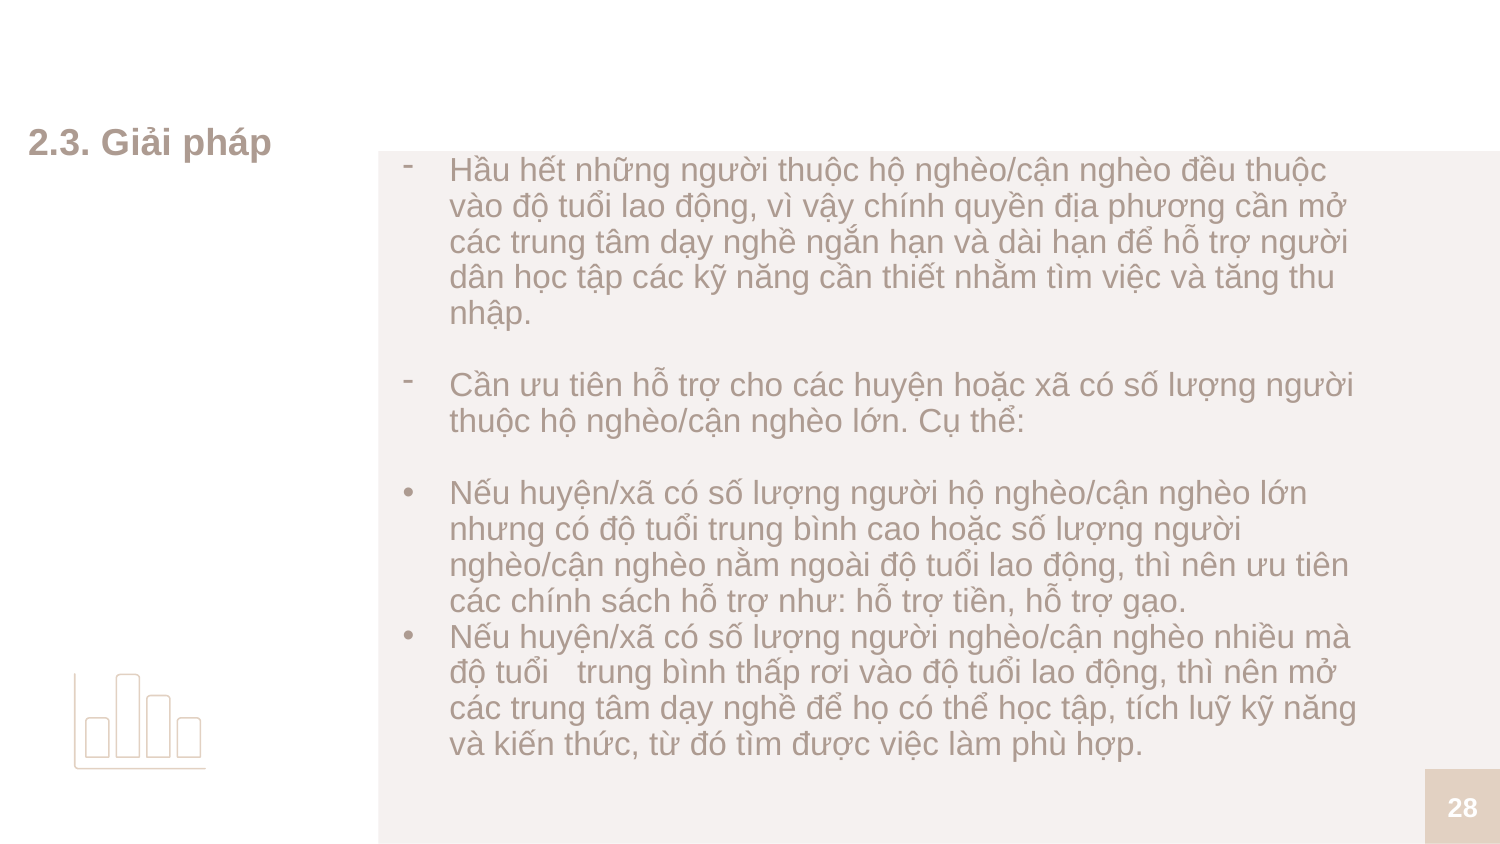

# 2.3. Giải pháp
Hầu hết những người thuộc hộ nghèo/cận nghèo đều thuộc vào độ tuổi lao động, vì vậy chính quyền địa phương cần mở các trung tâm dạy nghề ngắn hạn và dài hạn để hỗ trợ người dân học tập các kỹ năng cần thiết nhằm tìm việc và tăng thu nhập.

Cần ưu tiên hỗ trợ cho các huyện hoặc xã có số lượng người thuộc hộ nghèo/cận nghèo lớn. Cụ thể:

Nếu huyện/xã có số lượng người hộ nghèo/cận nghèo lớn nhưng có độ tuổi trung bình cao hoặc số lượng người nghèo/cận nghèo nằm ngoài độ tuổi lao động, thì nên ưu tiên các chính sách hỗ trợ như: hỗ trợ tiền, hỗ trợ gạo.
Nếu huyện/xã có số lượng người nghèo/cận nghèo nhiều mà độ tuổi   trung bình thấp rơi vào độ tuổi lao động, thì nên mở các trung tâm dạy nghề để họ có thể học tập, tích luỹ kỹ năng và kiến thức, từ đó tìm được việc làm phù hợp.

28